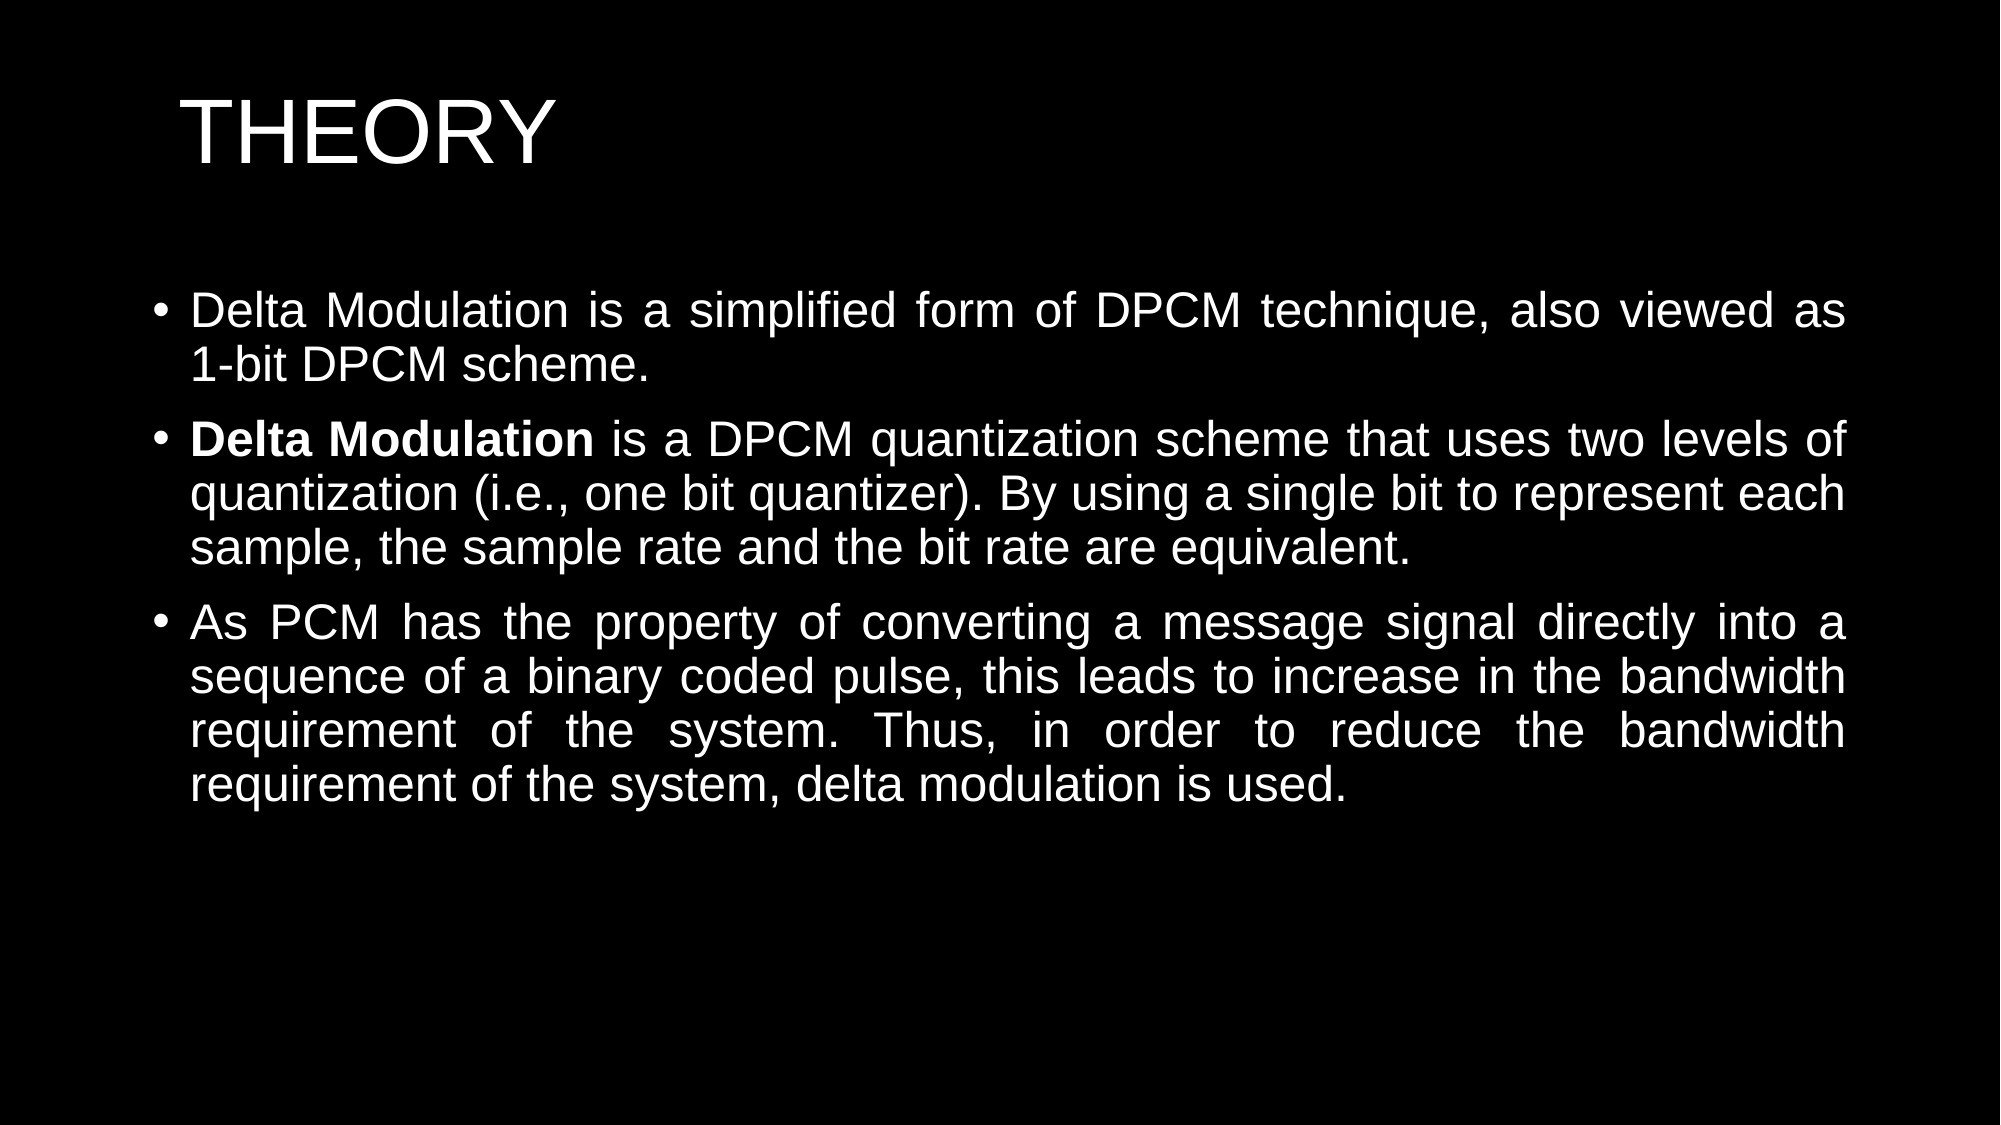

# THEORY
Delta Modulation is a simplified form of DPCM technique, also viewed as 1-bit DPCM scheme.
Delta Modulation is a DPCM quantization scheme that uses two levels of quantization (i.e., one bit quantizer). By using a single bit to represent each sample, the sample rate and the bit rate are equivalent.
As PCM has the property of converting a message signal directly into a sequence of a binary coded pulse, this leads to increase in the bandwidth requirement of the system. Thus, in order to reduce the bandwidth requirement of the system, delta modulation is used.